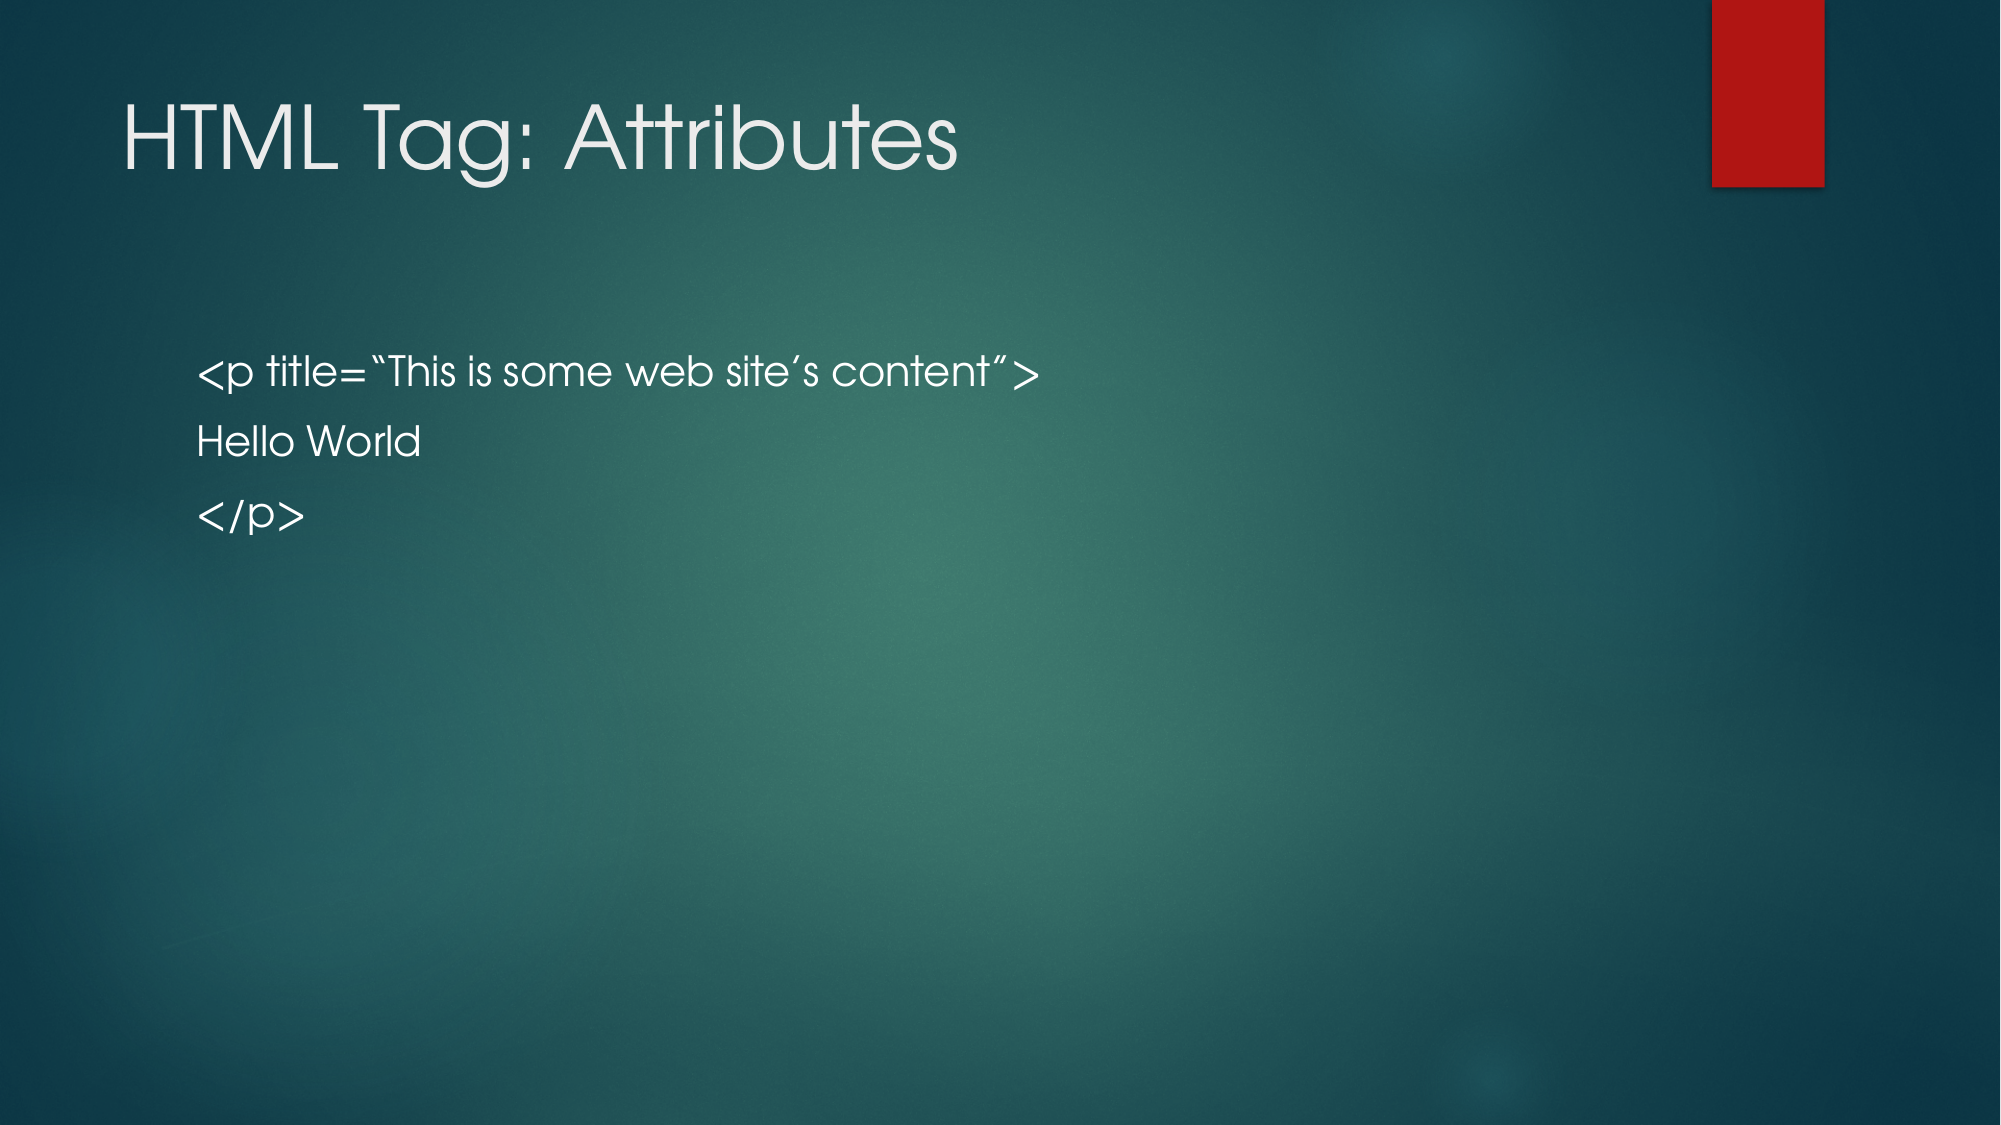

# HTML Tag: Attributes
<p title=“This is some web site’s content”>
Hello World
</p>